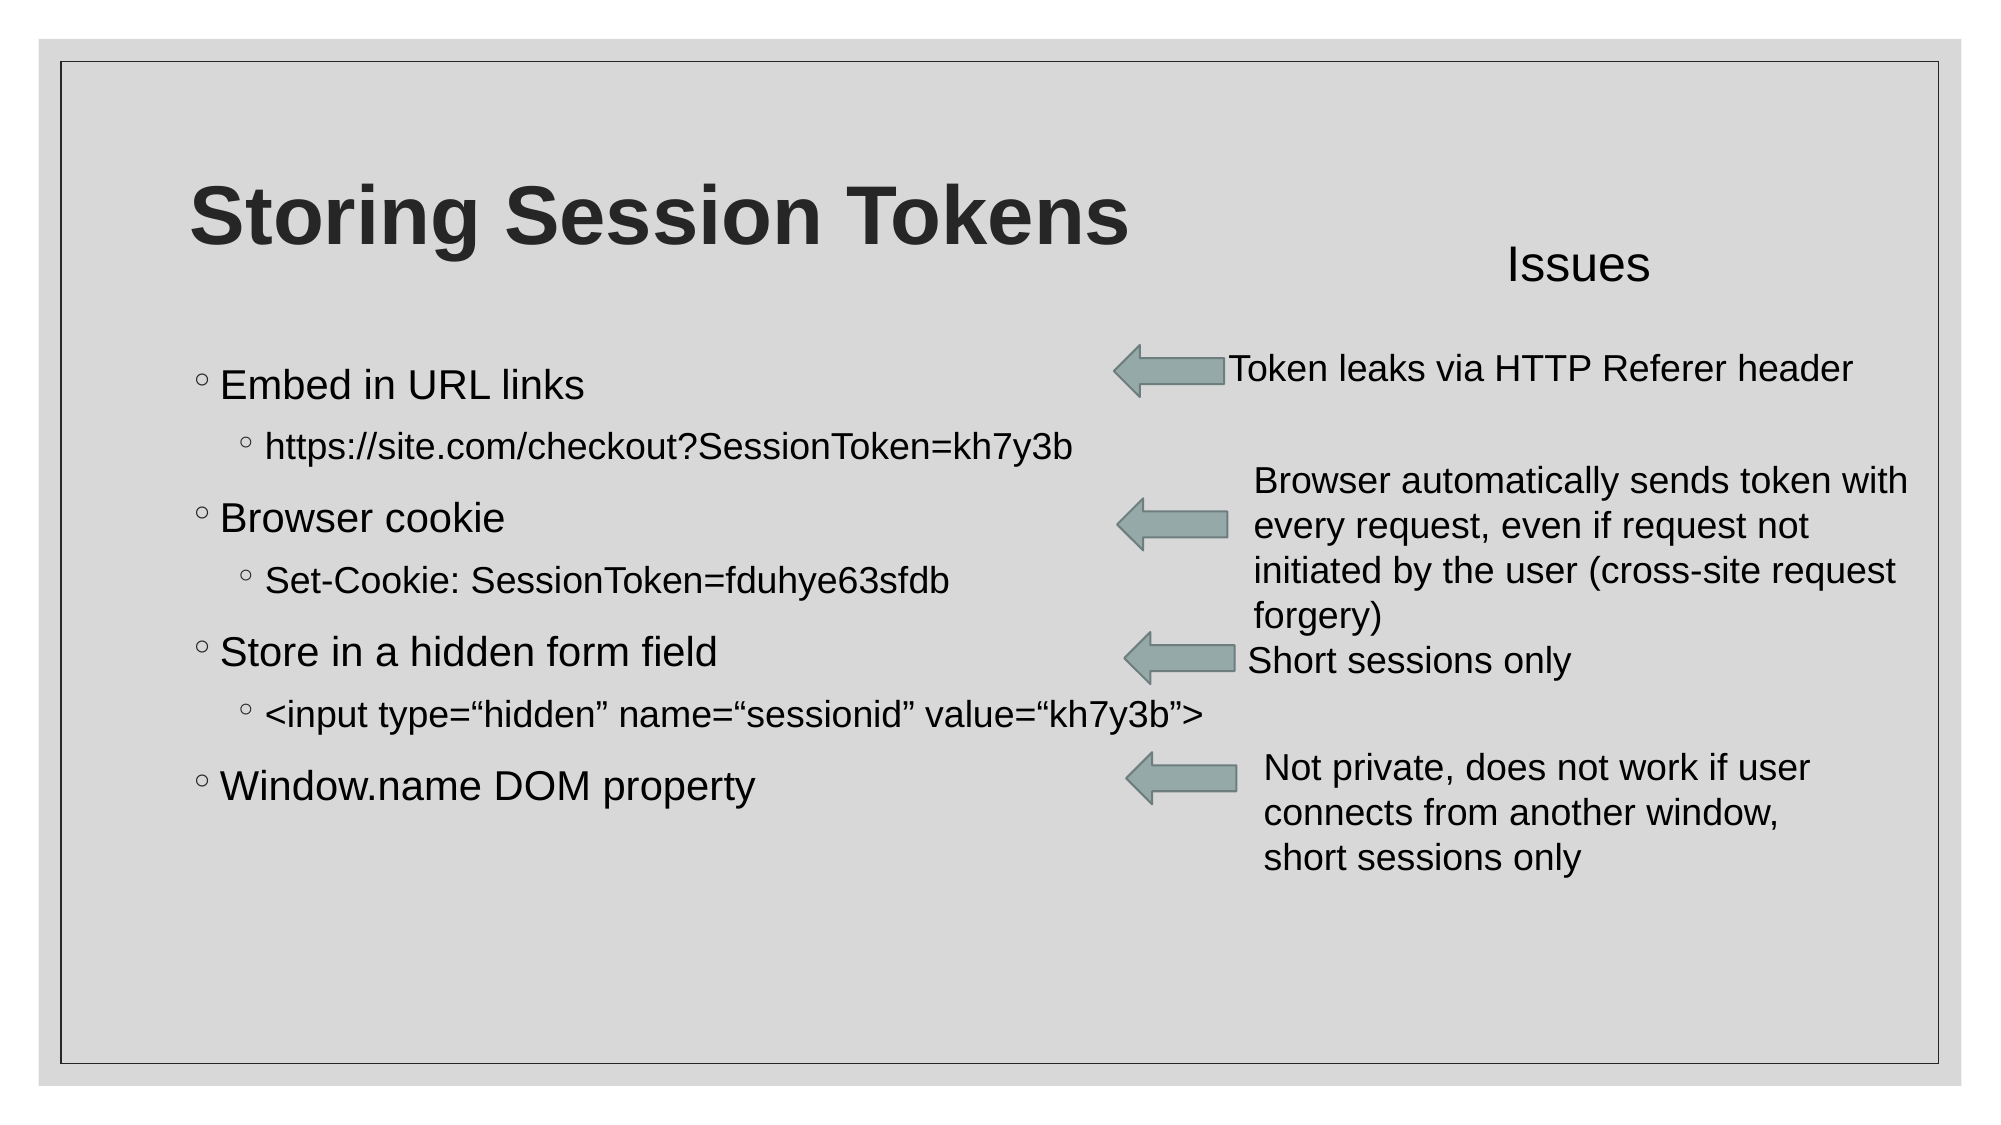

# Storing Session Tokens
Issues
Token leaks via HTTP Referer header
Embed in URL links
https://site.com/checkout?SessionToken=kh7y3b
Browser cookie
Set-Cookie: SessionToken=fduhye63sfdb
Store in a hidden form field
<input type=“hidden” name=“sessionid” value=“kh7y3b”>
Window.name DOM property

Browser automatically sends token with every request, even if request not initiated by the user (cross-site request forgery)

Short sessions only

Not private, does not work if user connects from another window, short sessions only